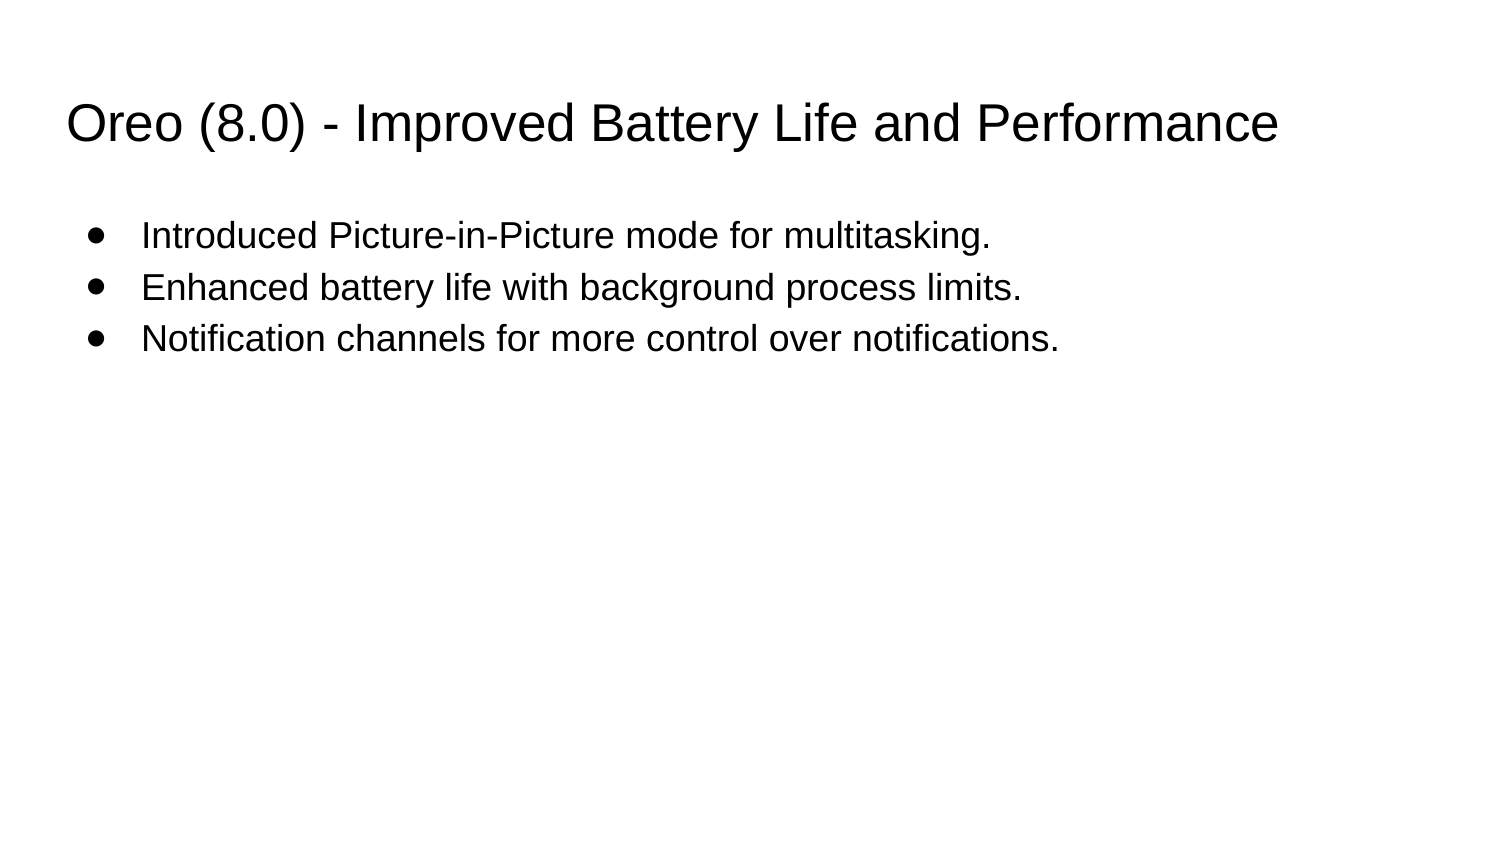

# Oreo (8.0) - Improved Battery Life and Performance
Introduced Picture-in-Picture mode for multitasking.
Enhanced battery life with background process limits.
Notification channels for more control over notifications.